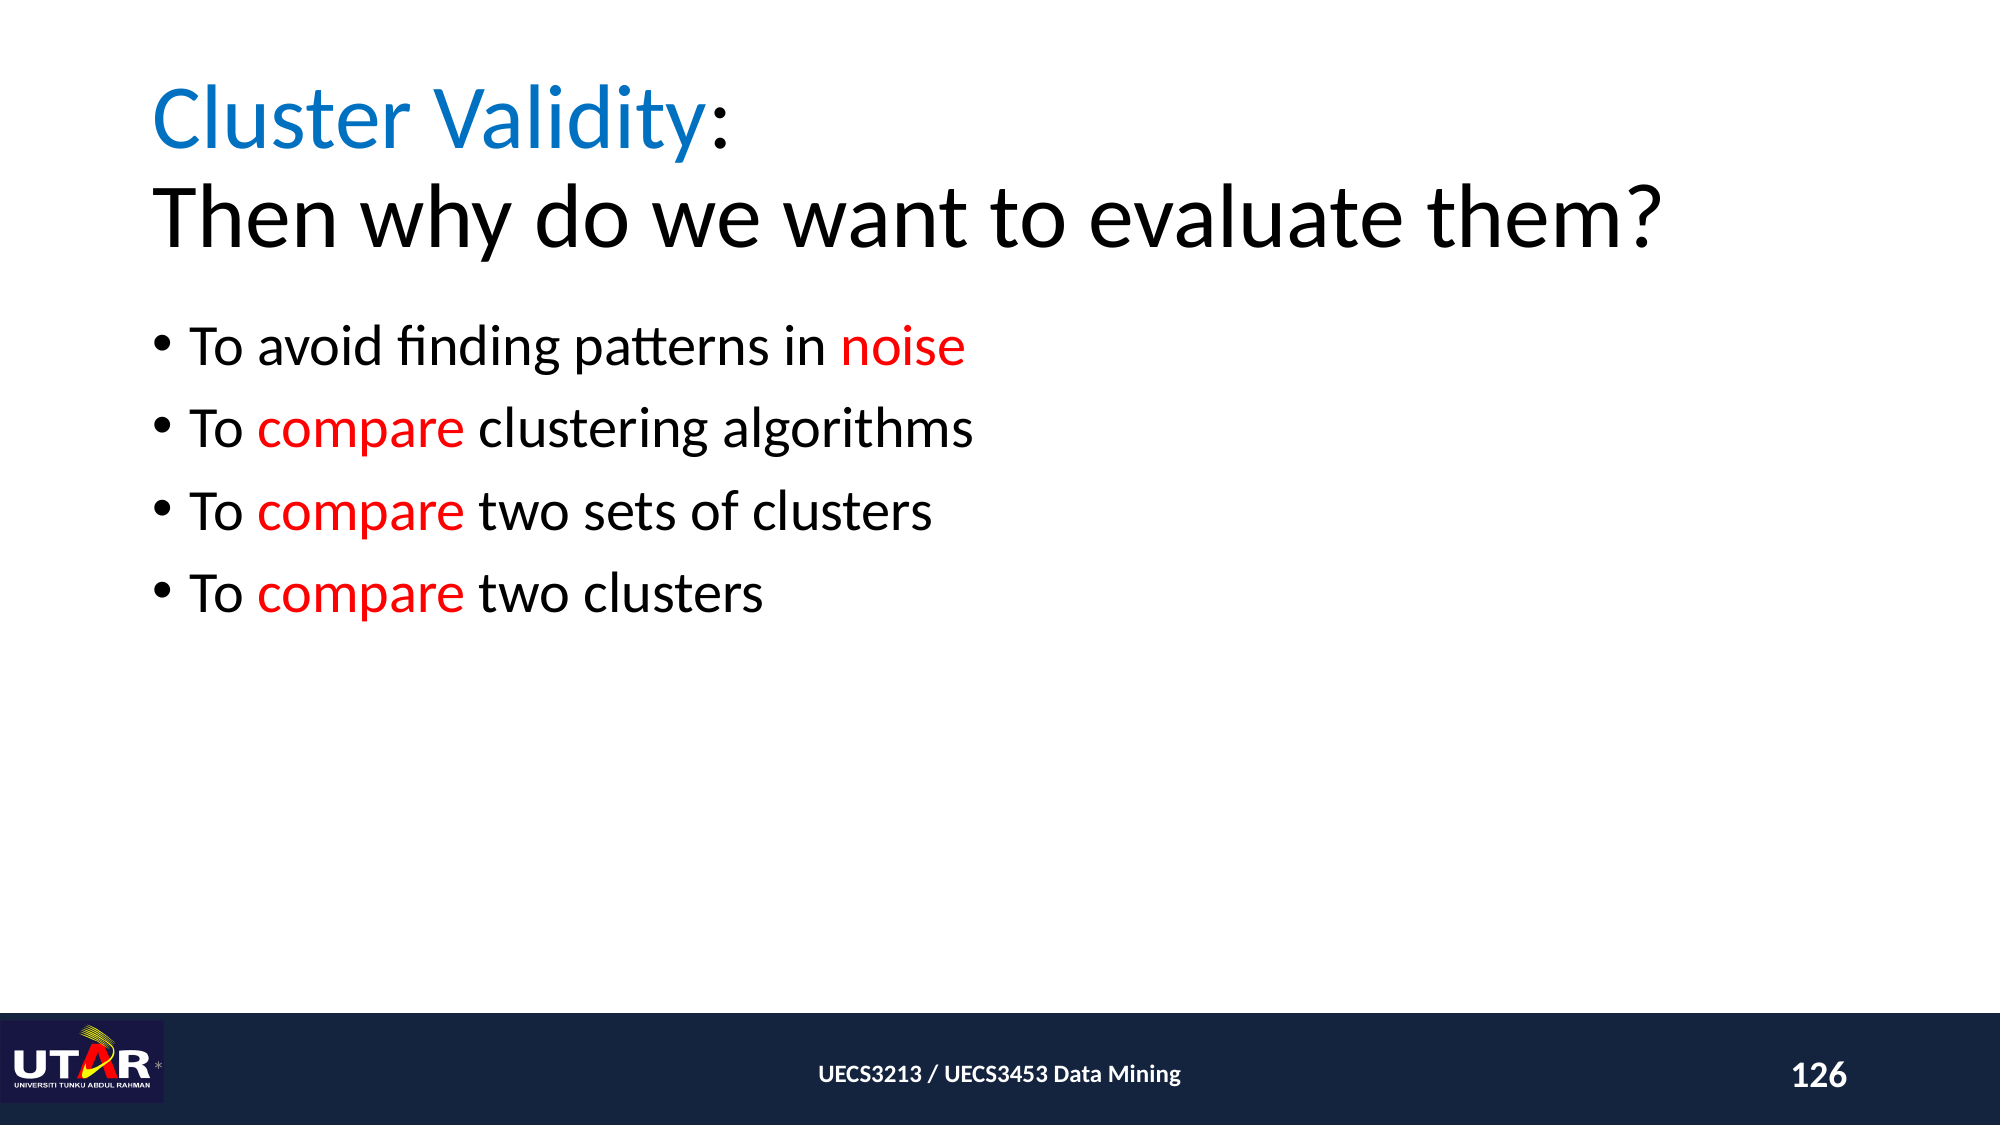

# Cluster Validity: Then why do we want to evaluate them?
To avoid finding patterns in noise
To compare clustering algorithms
To compare two sets of clusters
To compare two clusters

*
UECS3213 / UECS3453 Data Mining
126